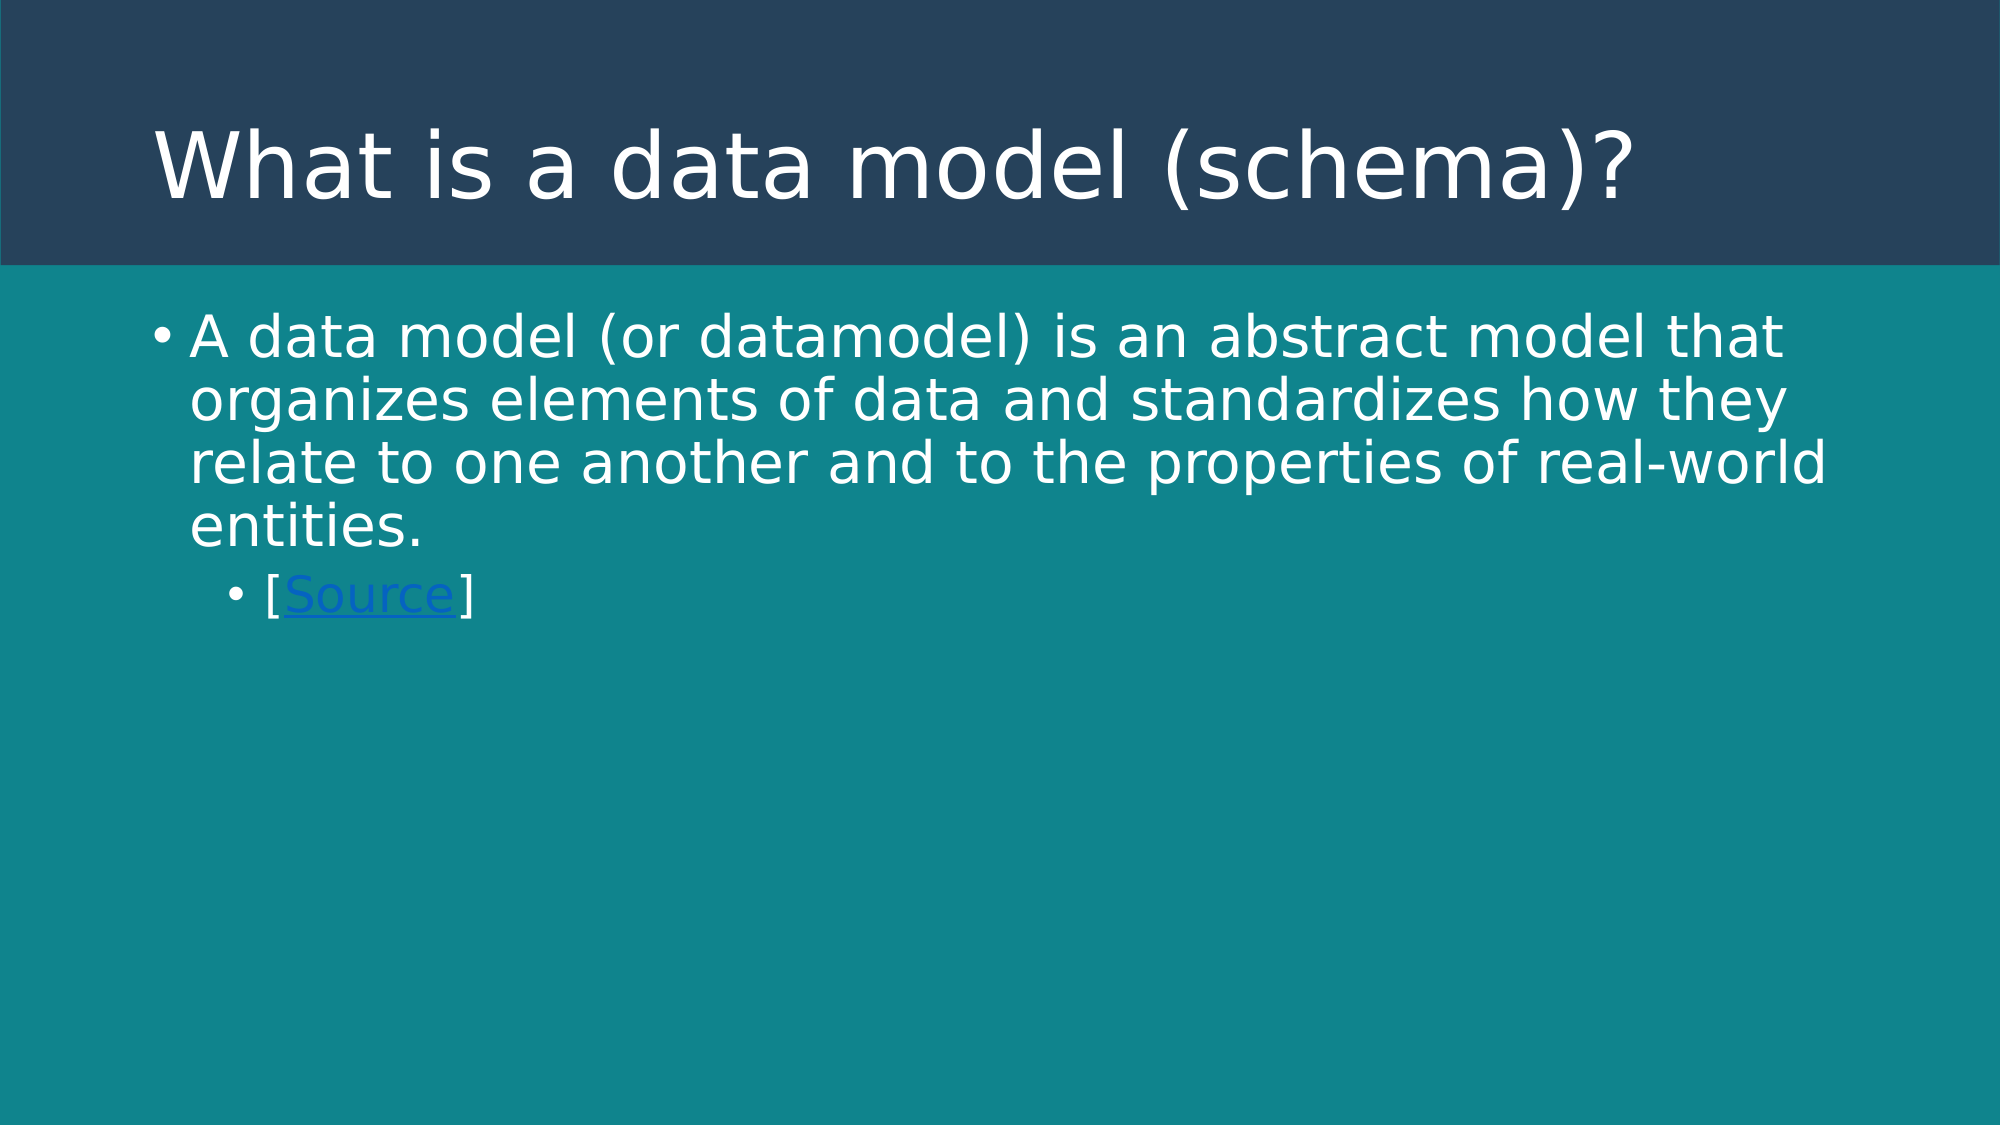

# What is a data model (schema)?
A data model (or datamodel) is an abstract model that organizes elements of data and standardizes how they relate to one another and to the properties of real-world entities.
[Source]